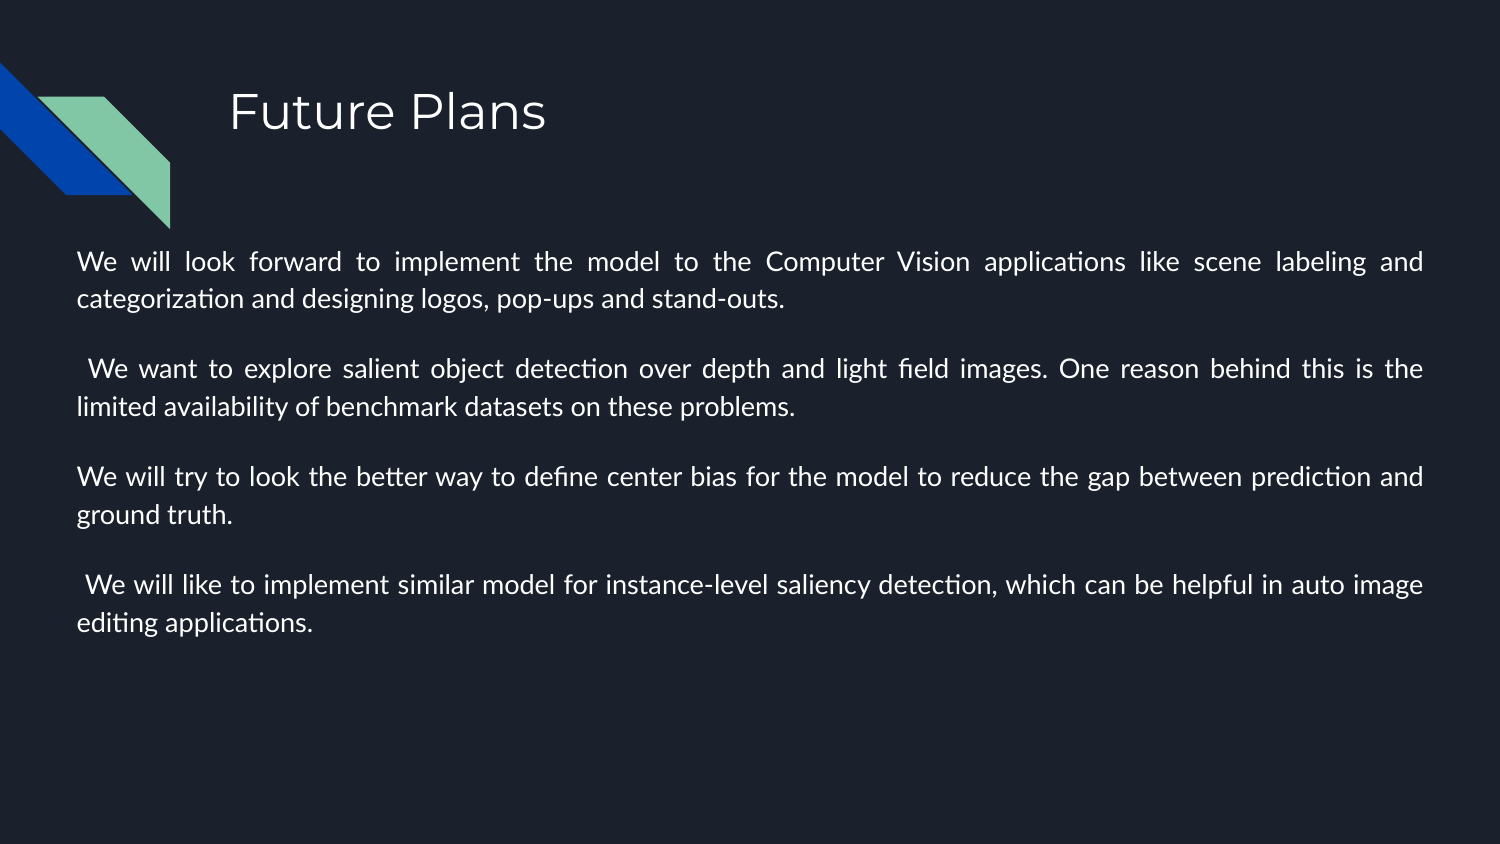

# Future Plans
We will look forward to implement the model to the Computer Vision applications like scene labeling and categorization and designing logos, pop-ups and stand-outs.
 We want to explore salient object detection over depth and light ﬁeld images. One reason behind this is the limited availability of benchmark datasets on these problems.
We will try to look the better way to deﬁne center bias for the model to reduce the gap between prediction and ground truth.
 We will like to implement similar model for instance-level saliency detection, which can be helpful in auto image editing applications.